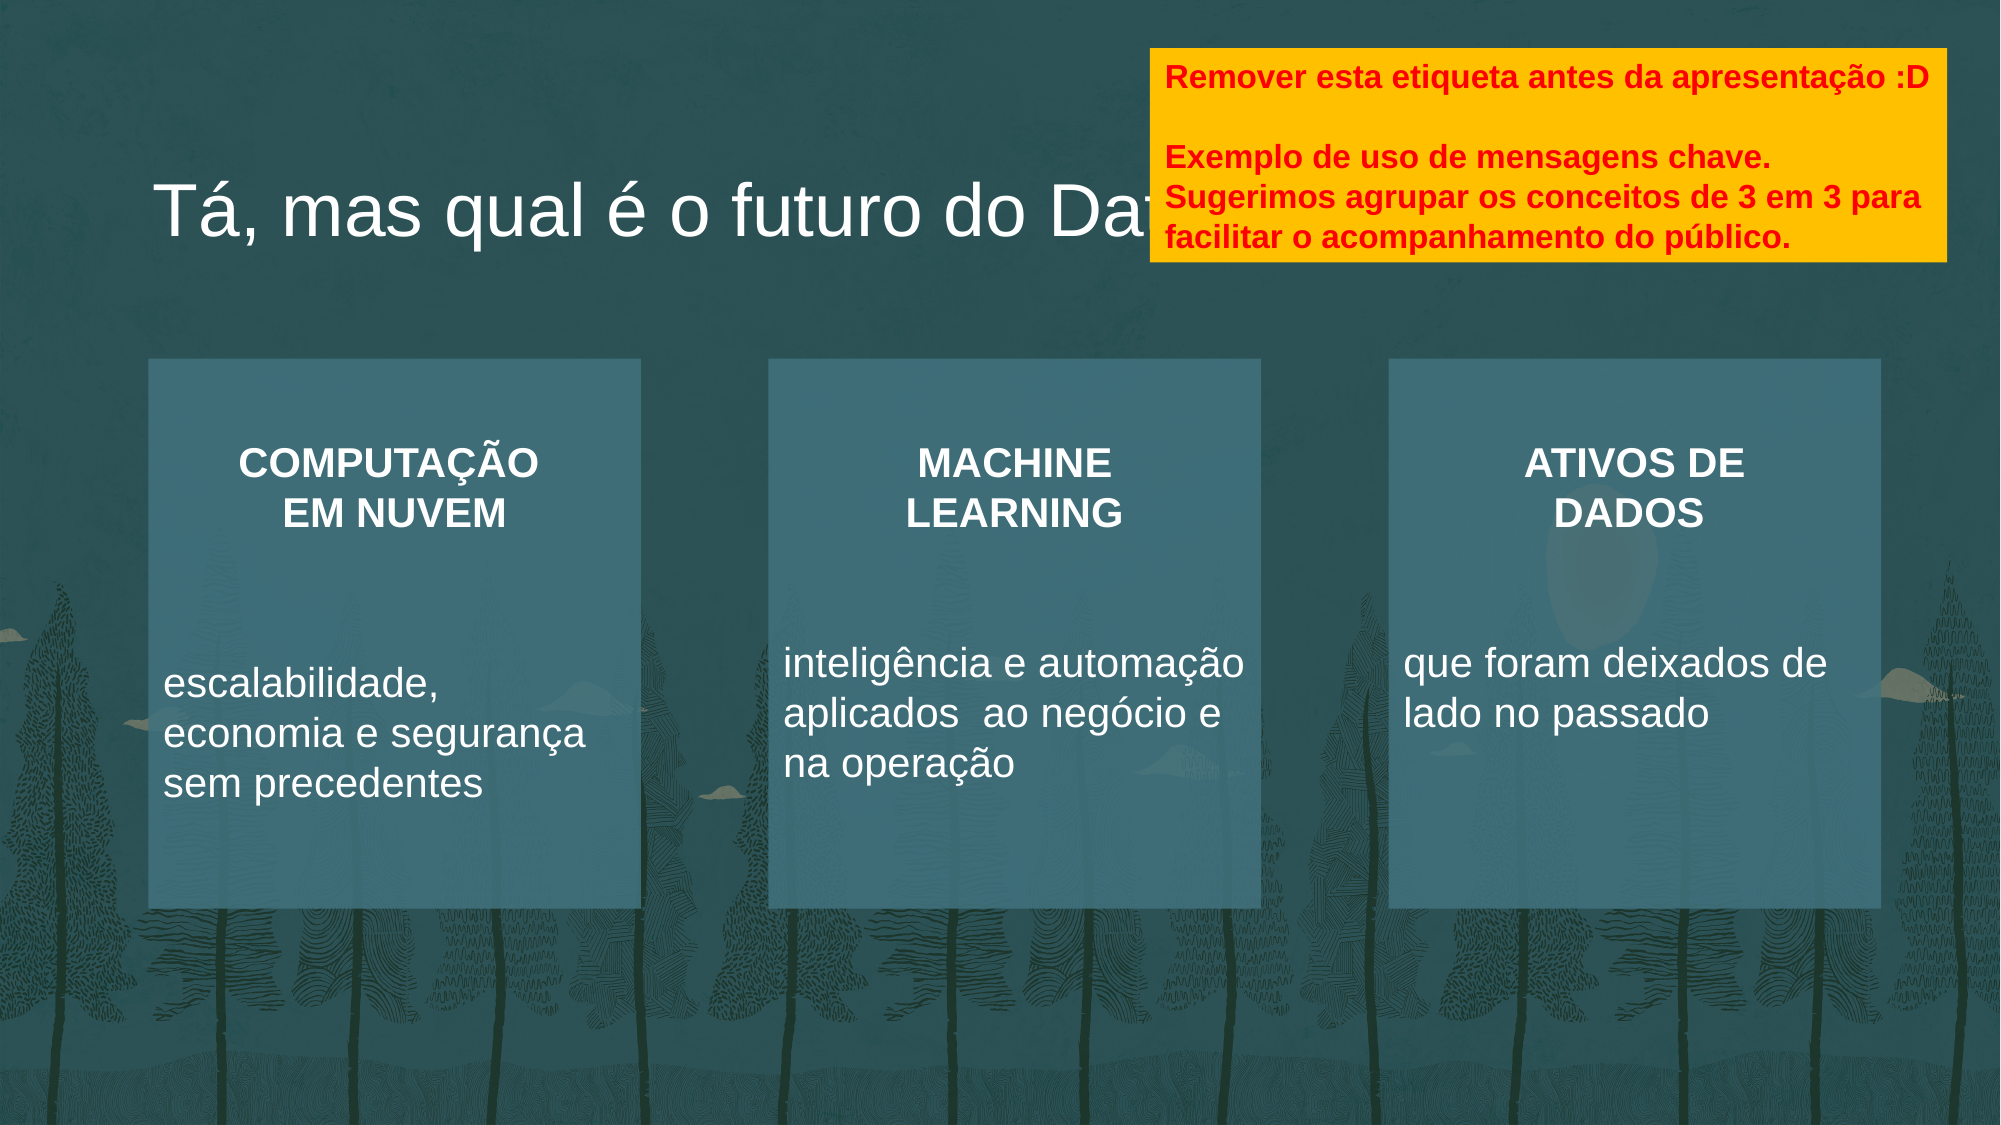

Remover esta etiqueta antes da apresentação :D

Exemplo de uso de mensagens chave.
Sugerimos agrupar os conceitos de 3 em 3 para facilitar o acompanhamento do público.
Tá, mas qual é o futuro do Data Warehouse?

COMPUTAÇÃO
EM NUVEM

escalabilidade, economia e segurança sem precedentes

MACHINE
LEARNING

inteligência e automação aplicados  ao negócio e na operação

ATIVOS DE
DADOS

que foram deixados de lado no passado